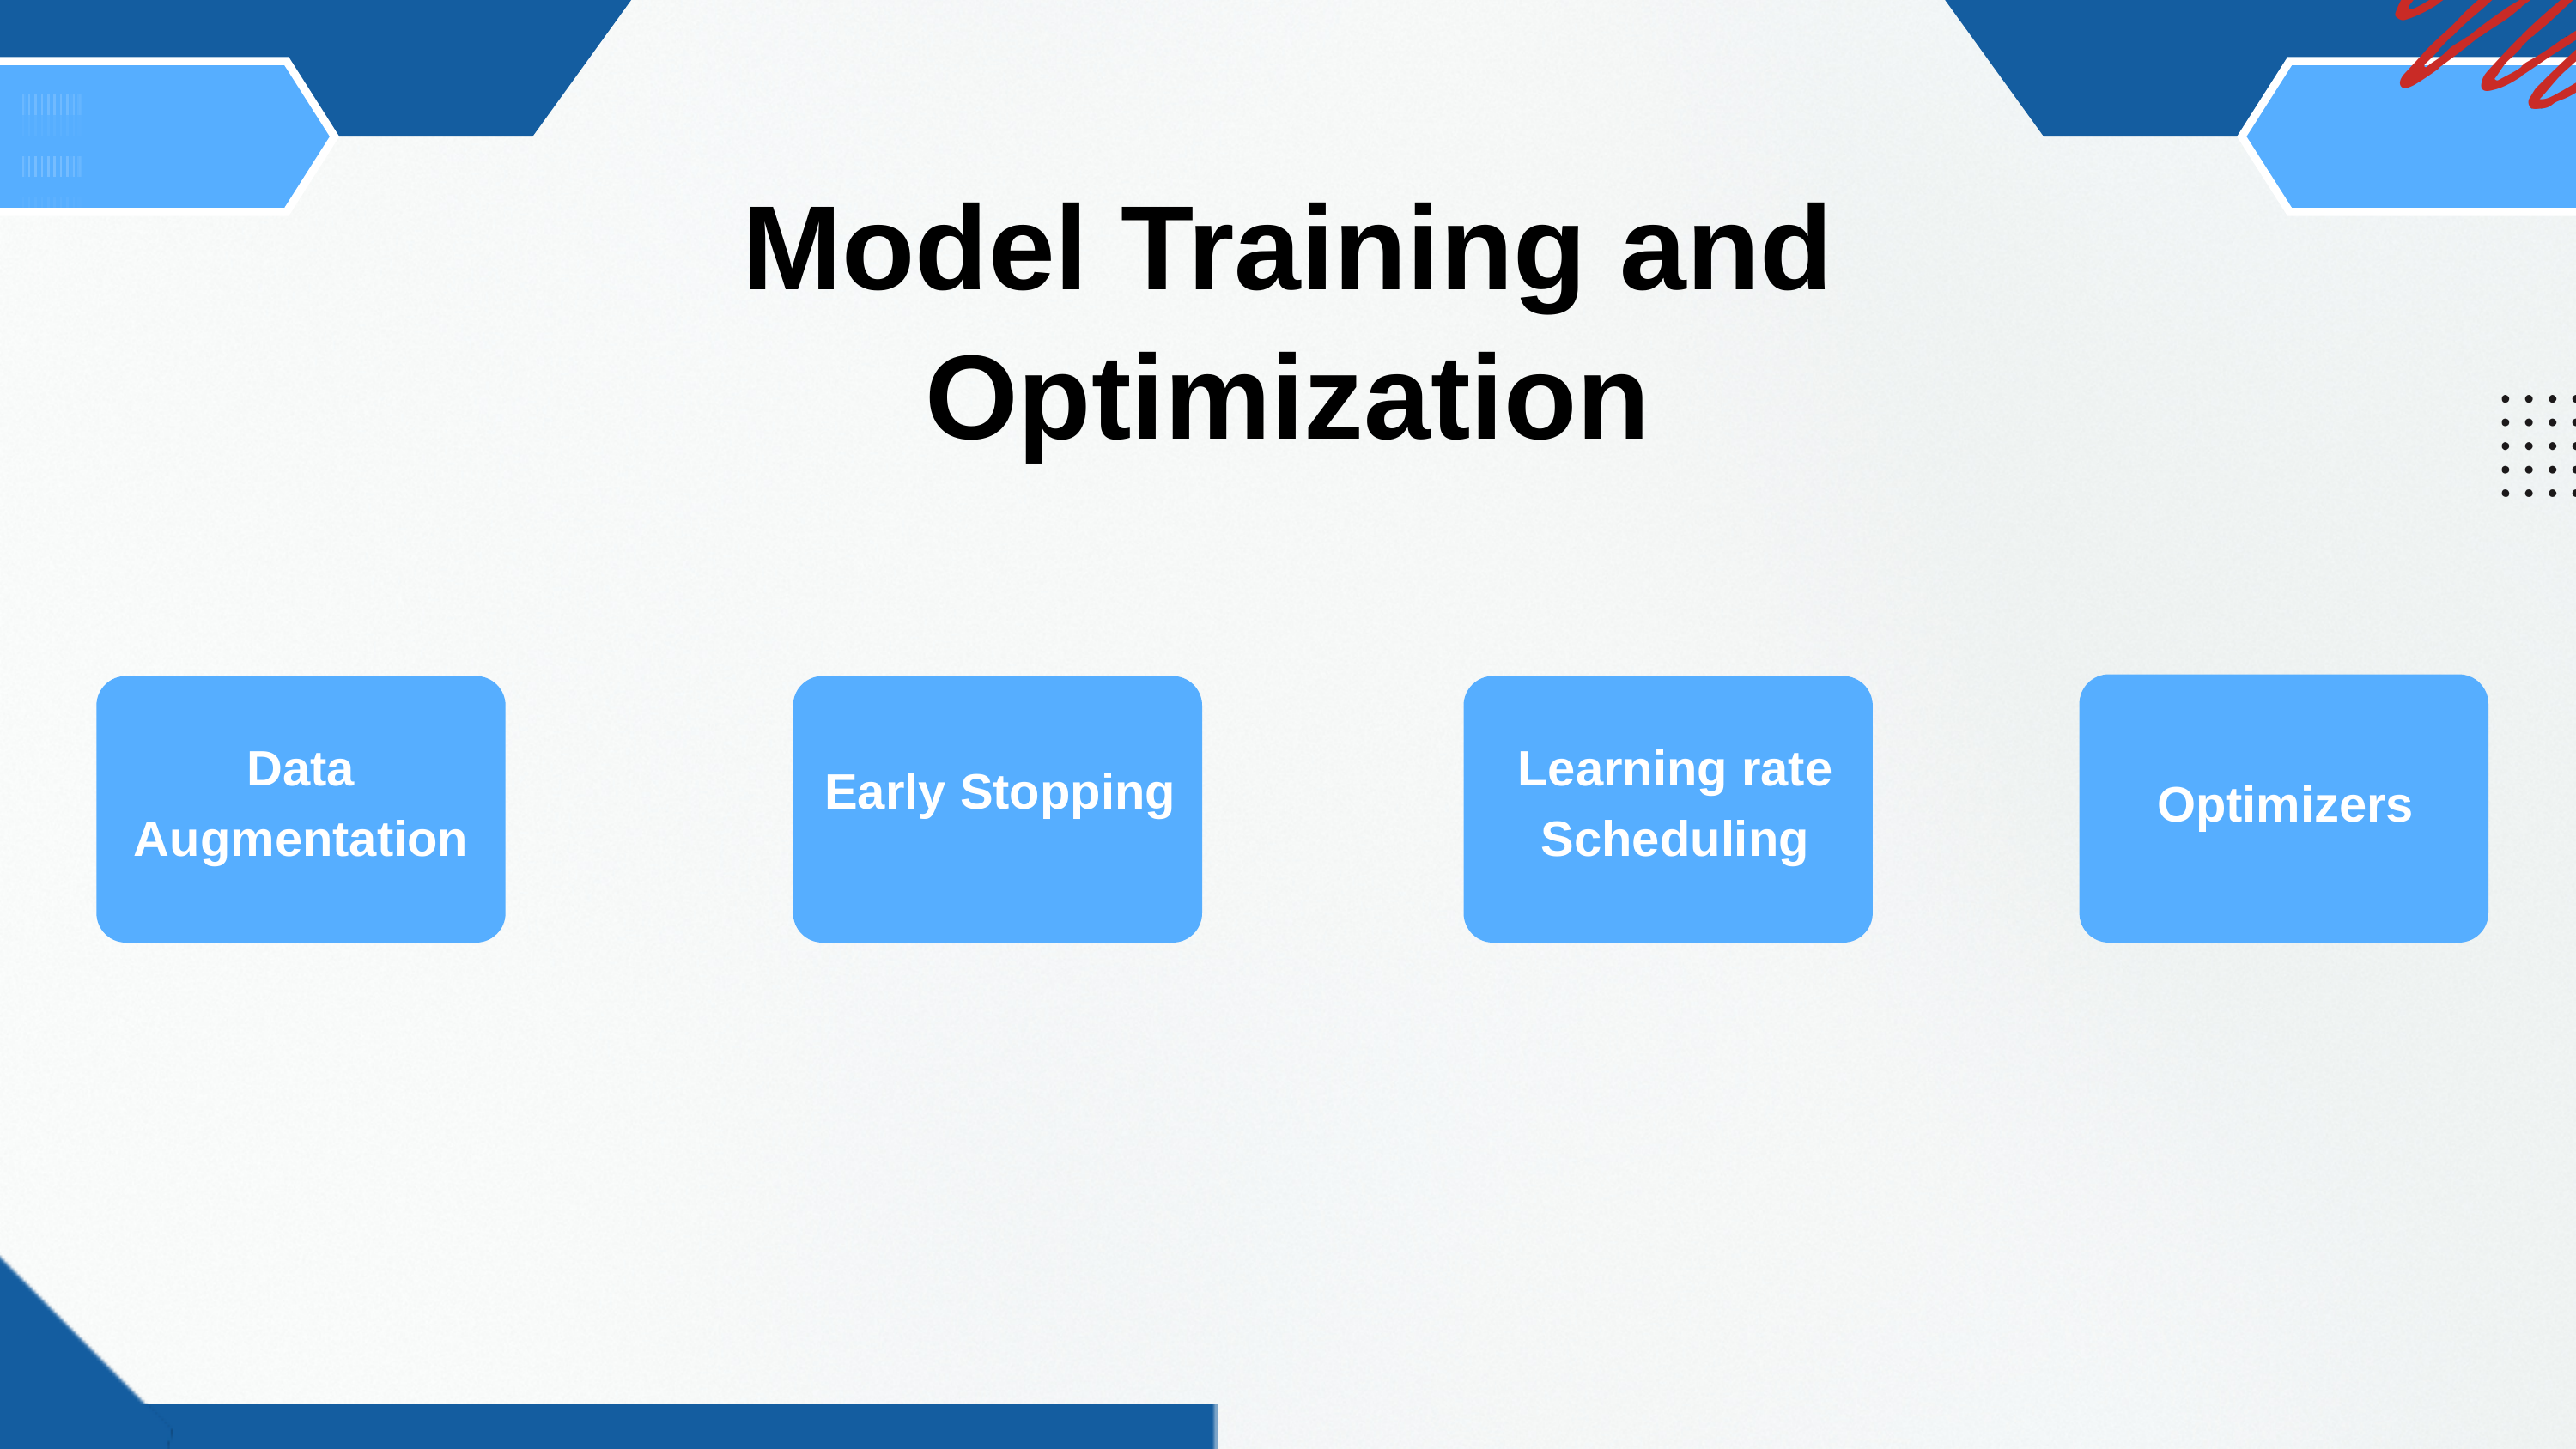

Model Training and
Optimization

Data Augmentation
Learning rate
Scheduling
Early Stopping
Optimizers